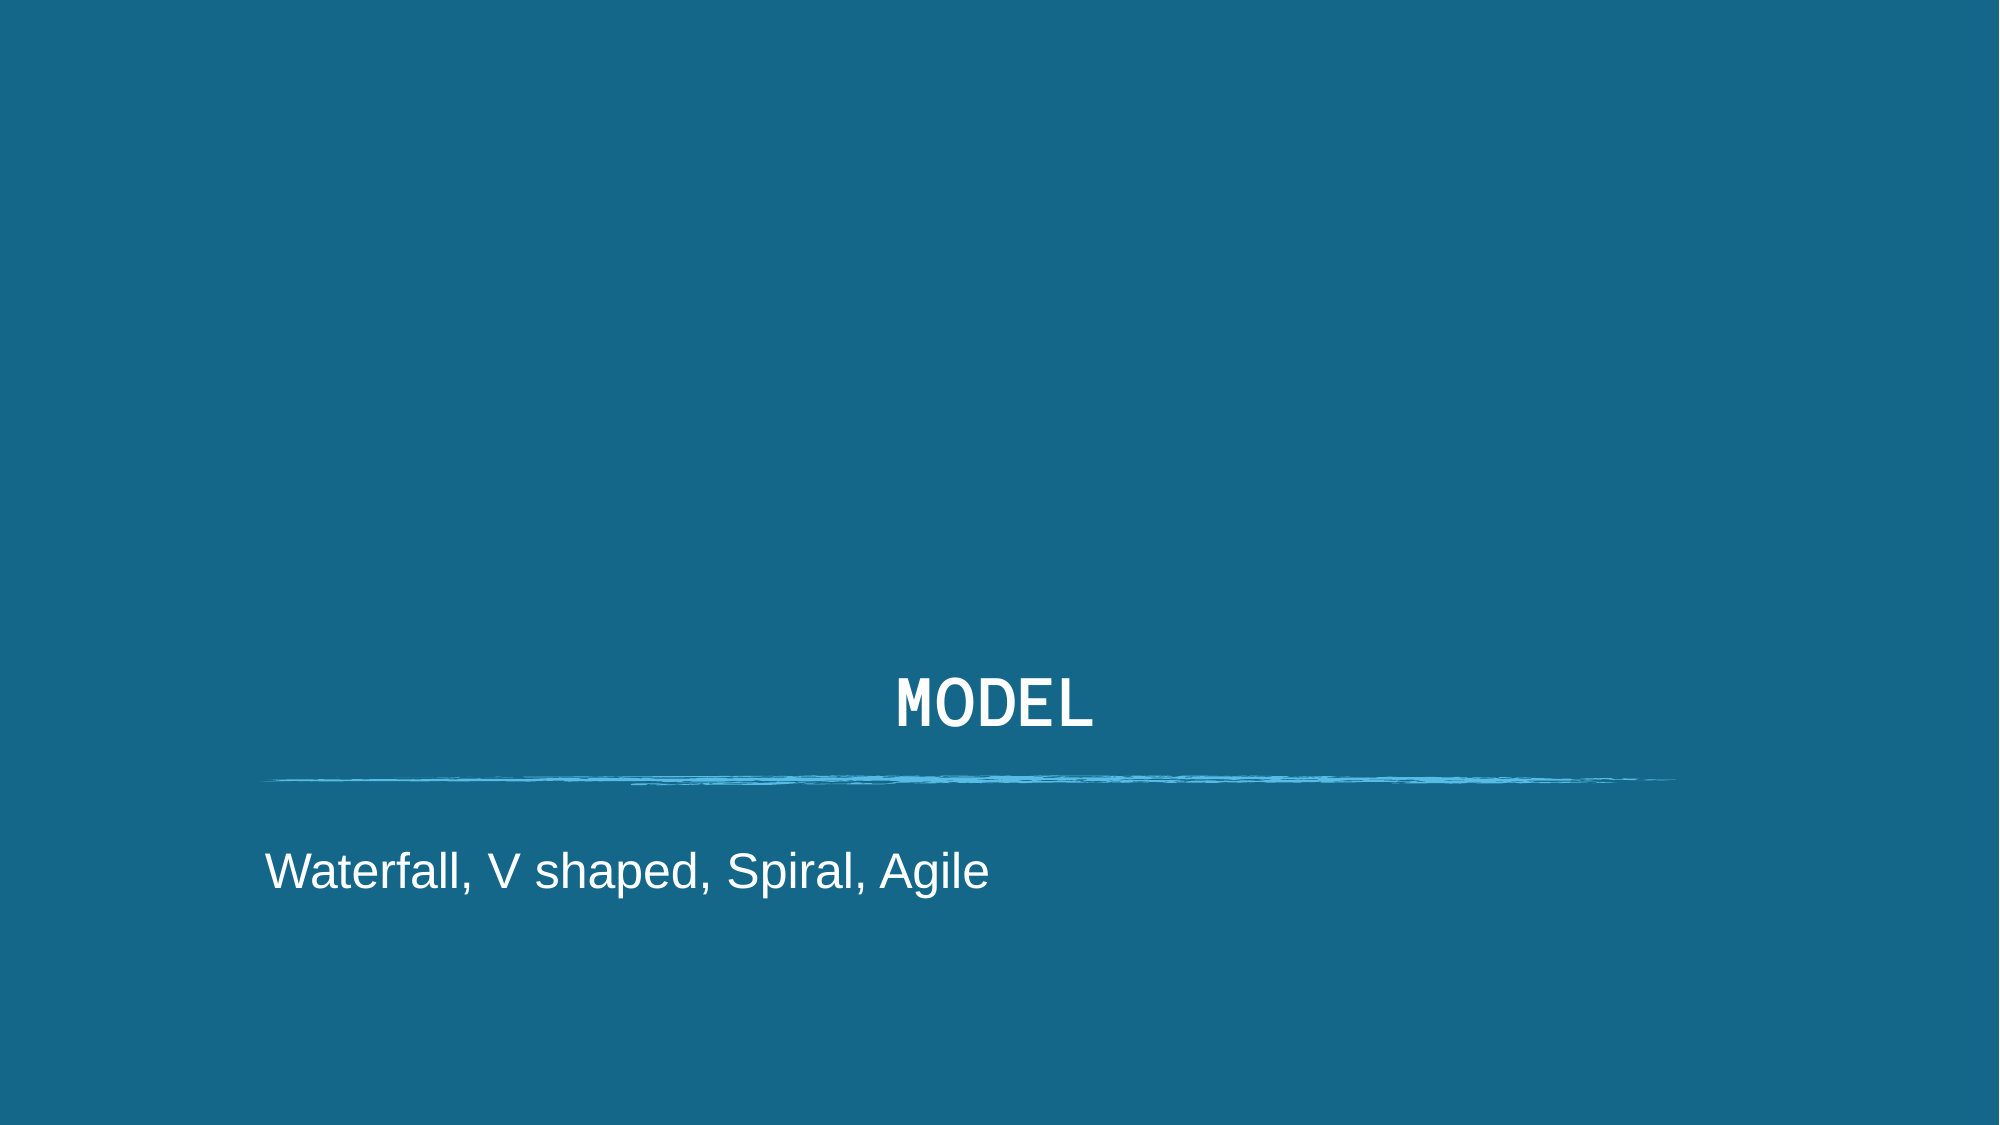

# MODEL
Waterfall, V shaped, Spiral, Agile